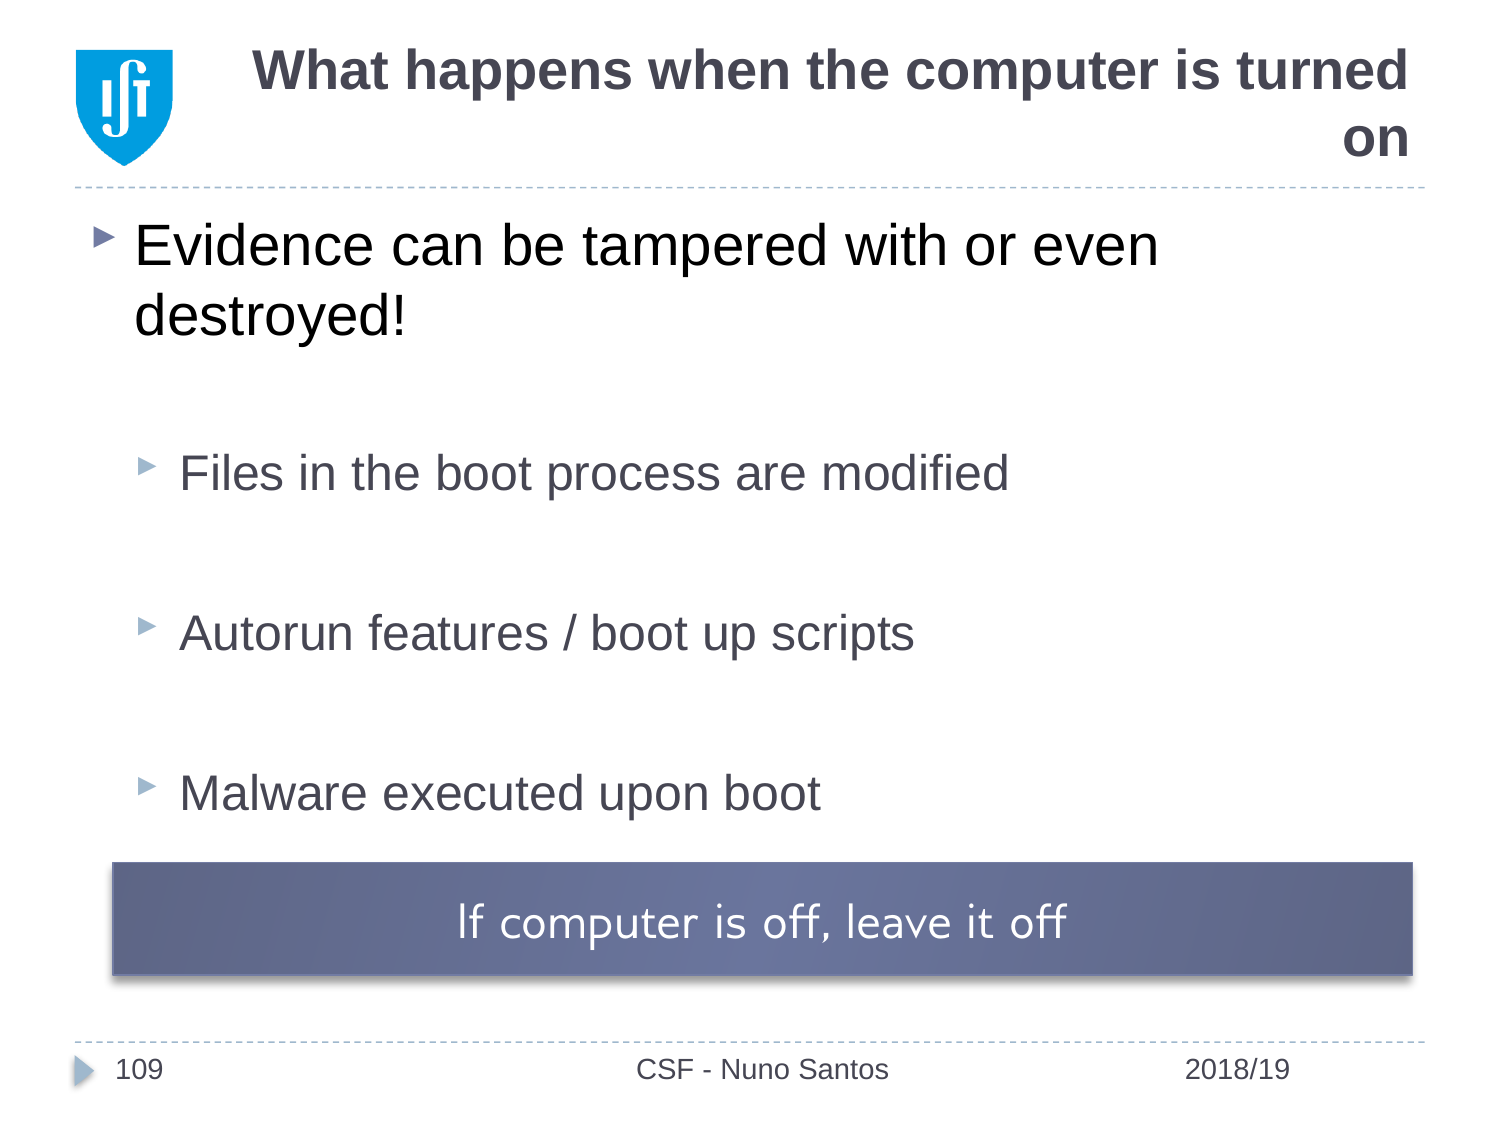

# What happens when the computer is turned on
Evidence can be tampered with or even destroyed!

Files in the boot process are modified

Autorun features / boot up scripts

Malware executed upon boot
If computer is off, leave it off
109
CSF - Nuno Santos
2018/19